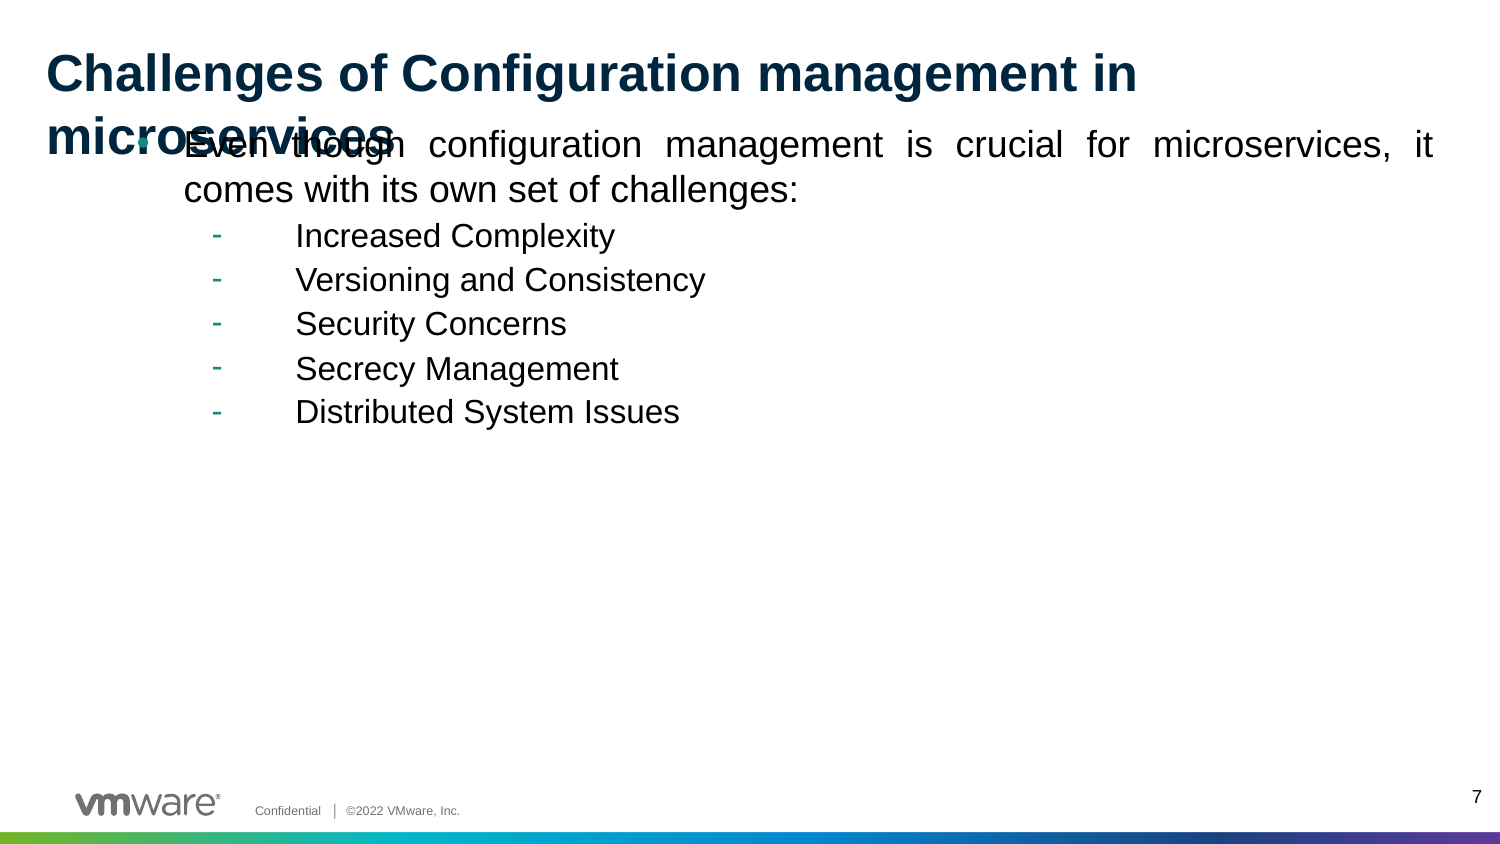

# Challenges of Configuration management in microservices
Even though configuration management is crucial for microservices, it comes with its own set of challenges:
    Increased Complexity
    Versioning and Consistency
    Security Concerns
    Secrecy Management
    Distributed System Issues
7